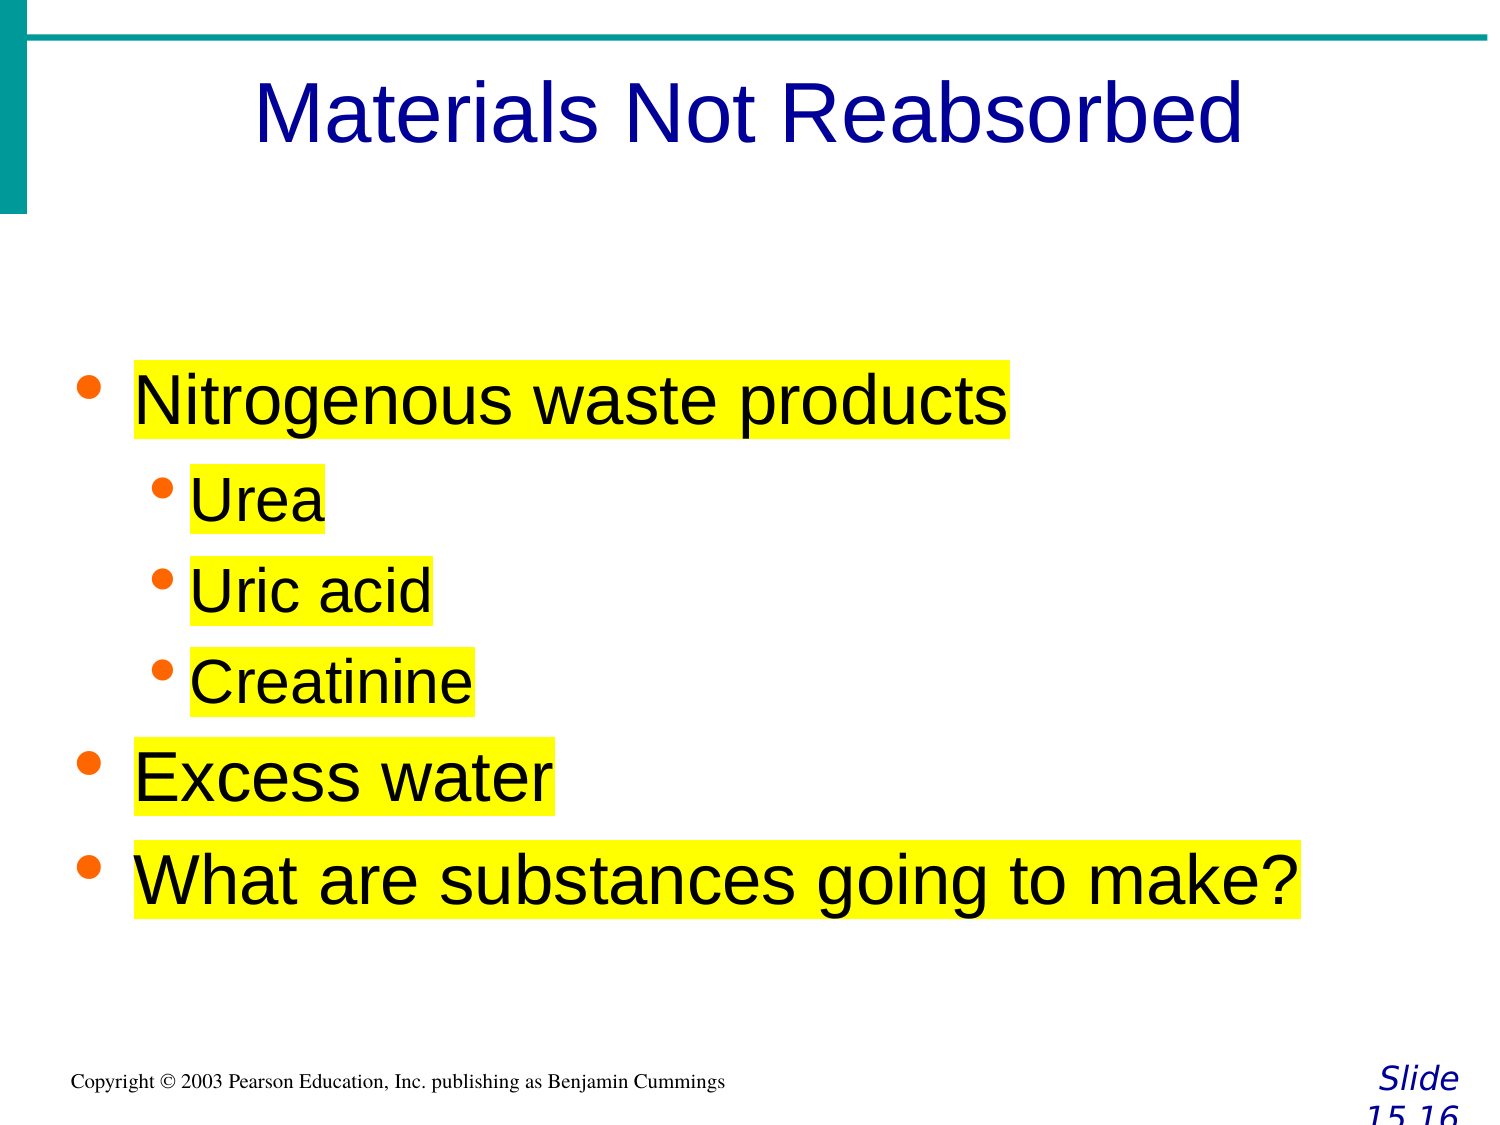

Materials Not Reabsorbed
Nitrogenous waste products
Urea
Uric acid
Creatinine
Excess water
What are substances going to make?
Slide 15.16
Copyright © 2003 Pearson Education, Inc. publishing as Benjamin Cummings